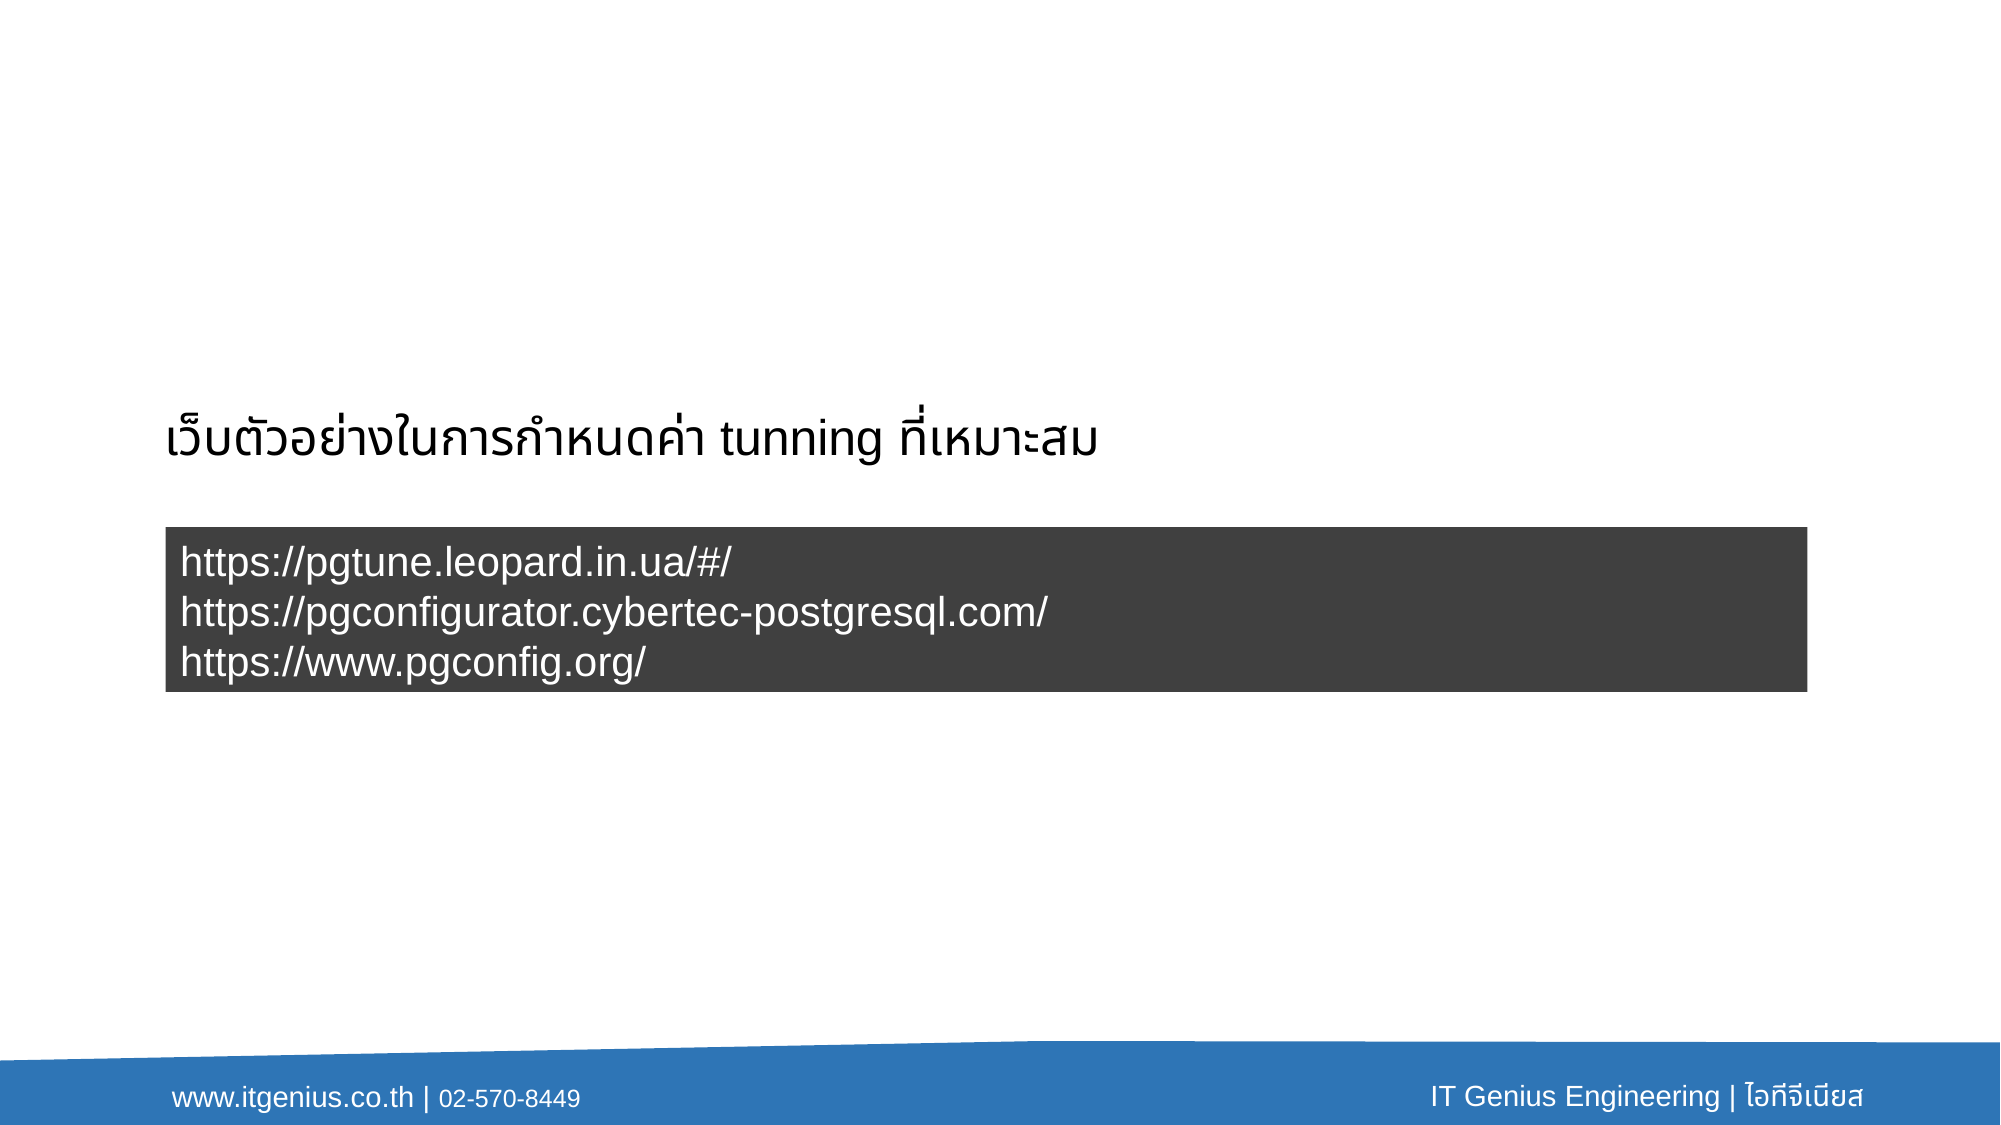

เว็บตัวอย่างในการกำหนดค่า tunning ที่เหมาะสม
https://pgtune.leopard.in.ua/#/
https://pgconfigurator.cybertec-postgresql.com/
https://www.pgconfig.org/

IT Genius Engineering | ไอทีจีเนียส
www.itgenius.co.th | 02-570-8449